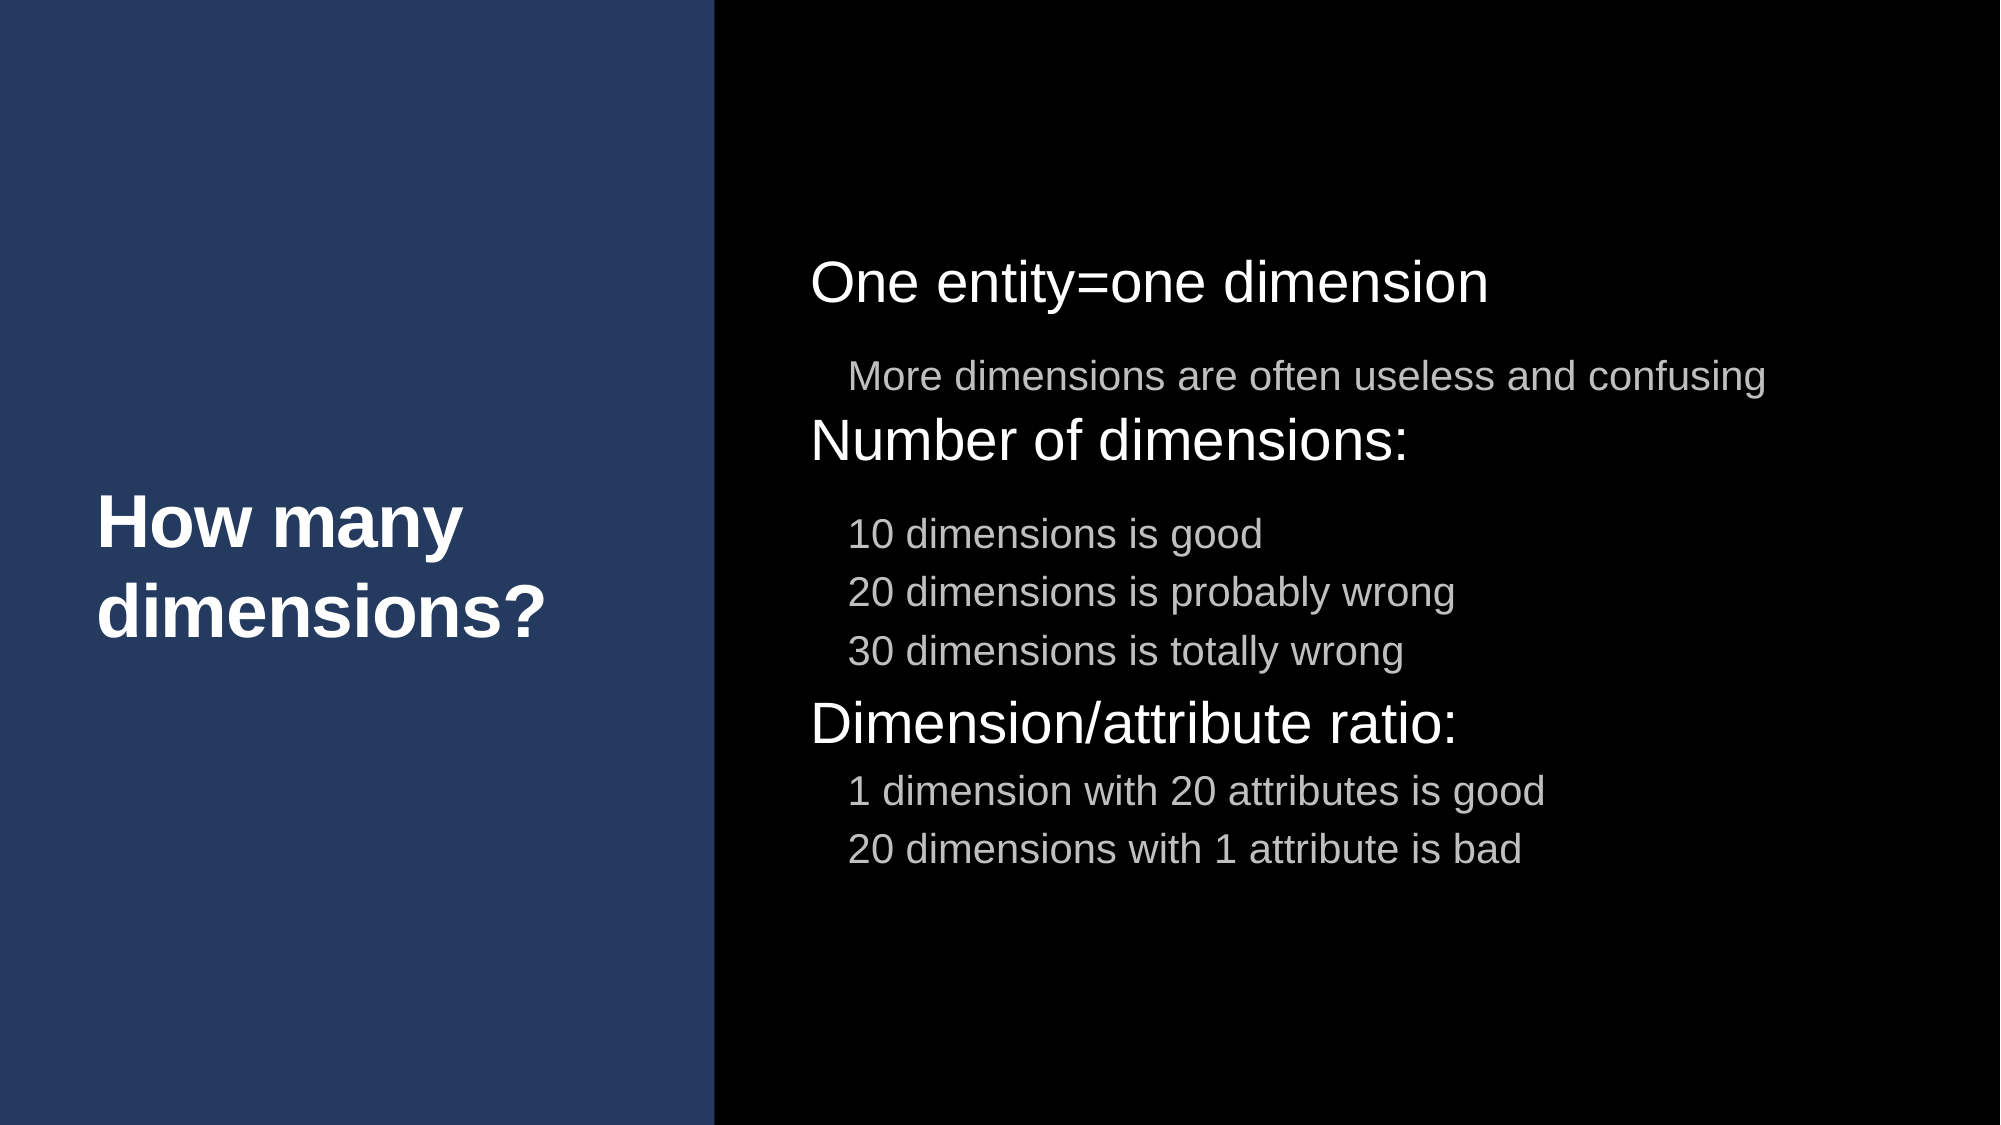

# How many dimensions?
One entity=one dimension
More dimensions are often useless and confusing
Number of dimensions:
10 dimensions is good
20 dimensions is probably wrong
30 dimensions is totally wrong
Dimension/attribute ratio:
1 dimension with 20 attributes is good
20 dimensions with 1 attribute is bad